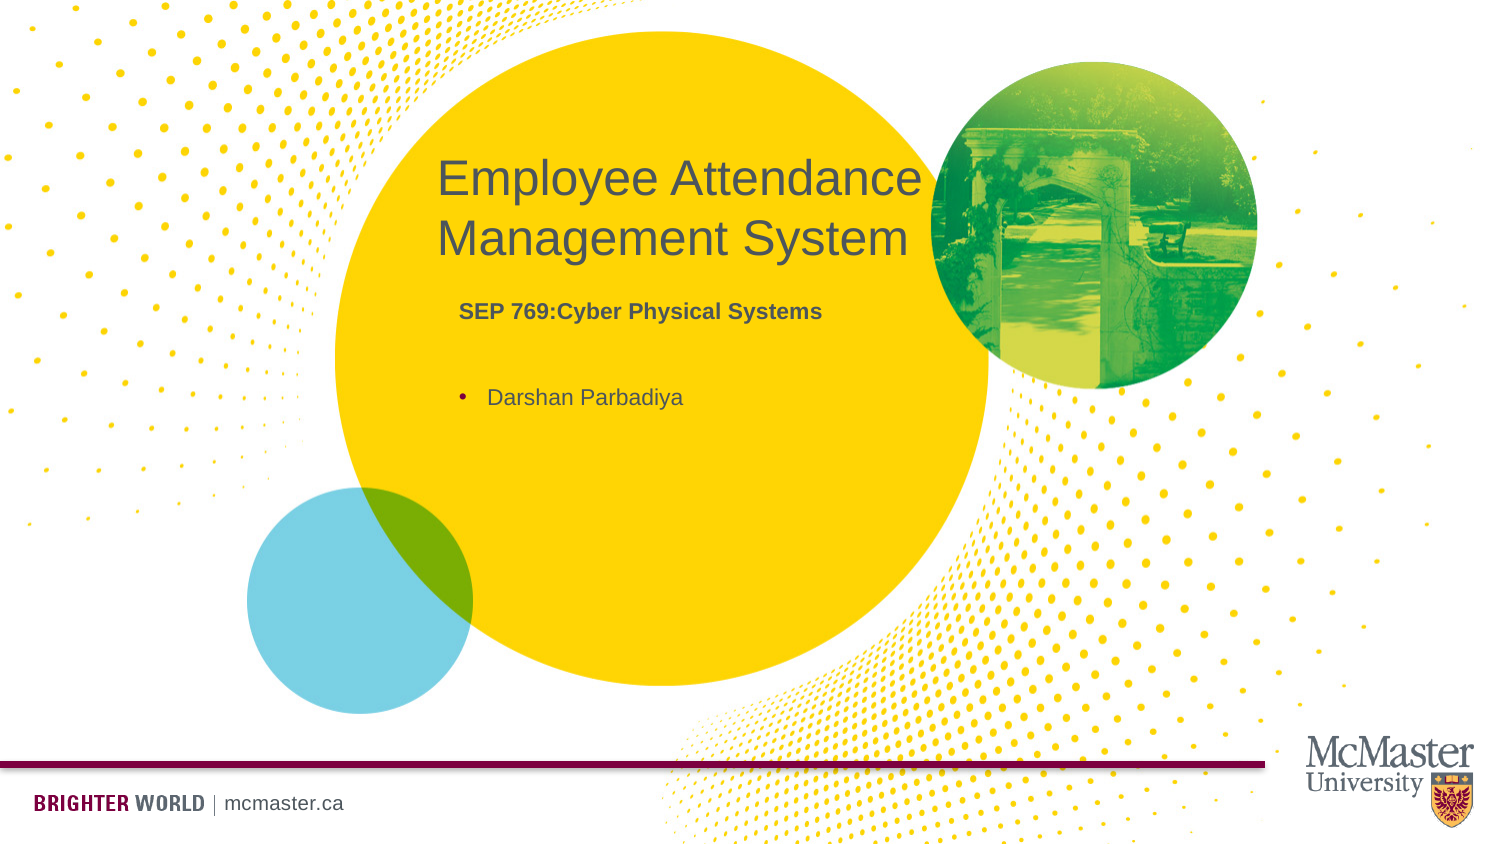

# Employee Attendance Management System
SEP 769:Cyber Physical Systems

Darshan Parbadiya